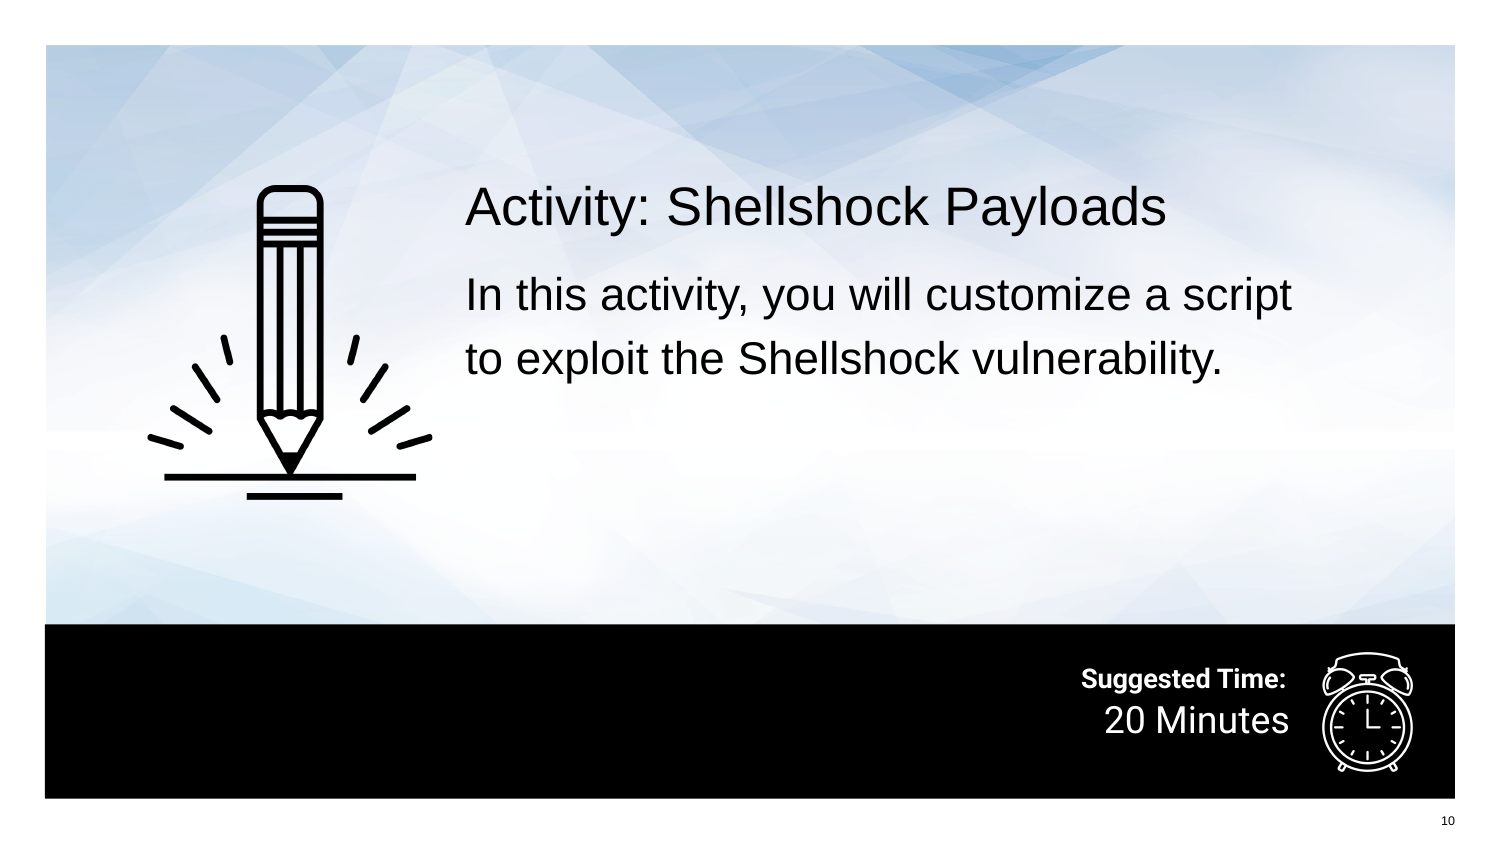

Activity: Shellshock Payloads
In this activity, you will customize a script
to exploit the Shellshock vulnerability.
# 20 Minutes
10